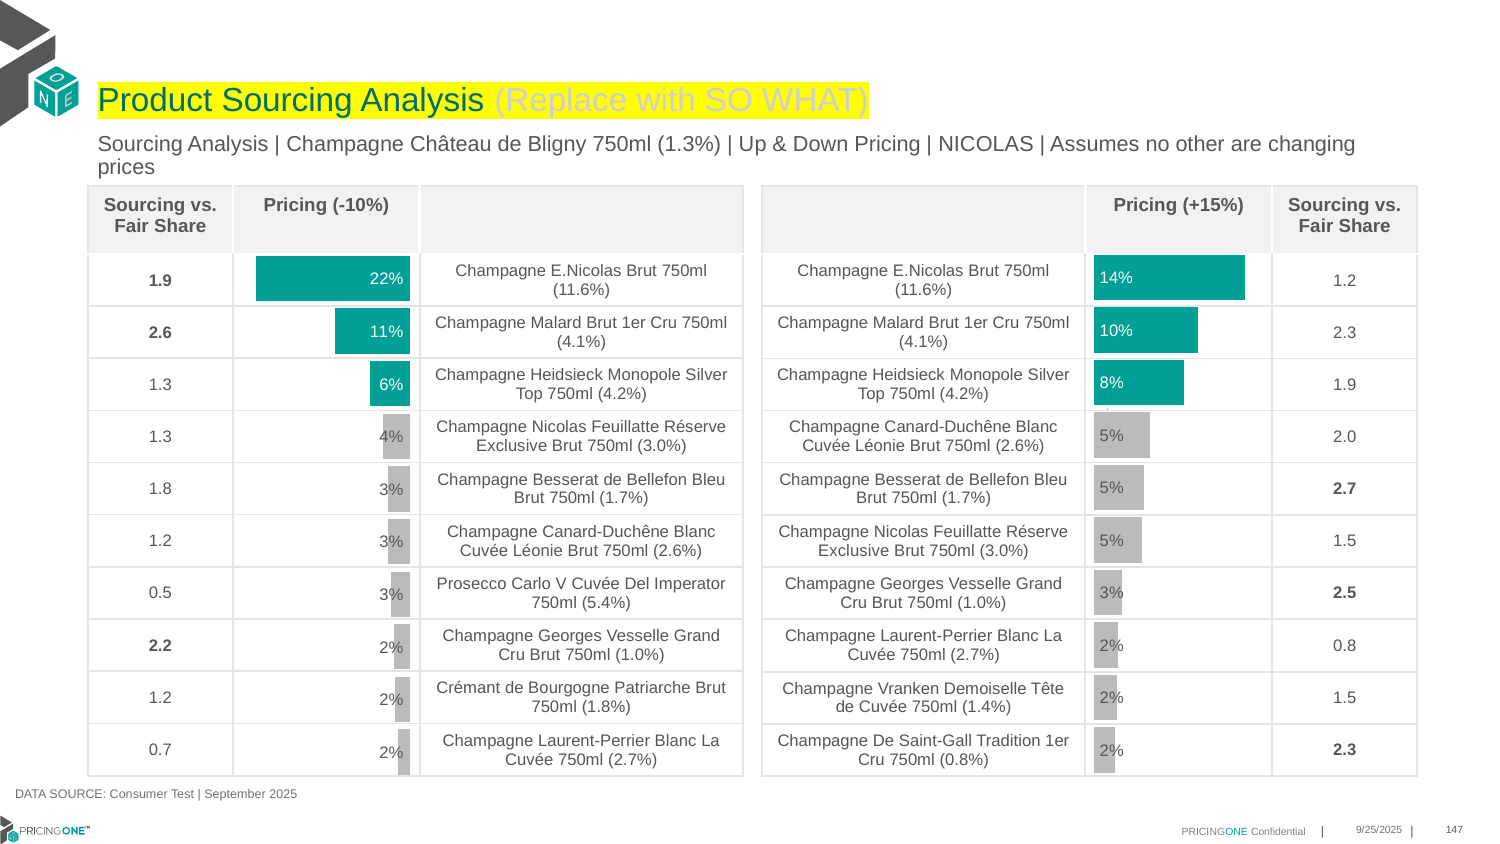

# Product Sourcing Analysis (Replace with SO WHAT)
Sourcing Analysis | Champagne Château de Bligny 750ml (1.3%) | Up & Down Pricing | NICOLAS | Assumes no other are changing prices
| Sourcing vs. Fair Share | Pricing (-10%) |  |
| --- | --- | --- |
| 1.9 |  | Champagne E.Nicolas Brut 750ml (11.6%) |
| 2.6 |  | Champagne Malard Brut 1er Cru 750ml (4.1%) |
| 1.3 |  | Champagne Heidsieck Monopole Silver Top 750ml (4.2%) |
| 1.3 |  | Champagne Nicolas Feuillatte Réserve Exclusive Brut 750ml (3.0%) |
| 1.8 |  | Champagne Besserat de Bellefon Bleu Brut 750ml (1.7%) |
| 1.2 |  | Champagne Canard-Duchêne Blanc Cuvée Léonie Brut 750ml (2.6%) |
| 0.5 |  | Prosecco Carlo V Cuvée Del Imperator 750ml (5.4%) |
| 2.2 |  | Champagne Georges Vesselle Grand Cru Brut 750ml (1.0%) |
| 1.2 |  | Crémant de Bourgogne Patriarche Brut 750ml (1.8%) |
| 0.7 |  | Champagne Laurent-Perrier Blanc La Cuvée 750ml (2.7%) |
|  | Pricing (+15%) | Sourcing vs. Fair Share |
| --- | --- | --- |
| Champagne E.Nicolas Brut 750ml (11.6%) |  | 1.2 |
| Champagne Malard Brut 1er Cru 750ml (4.1%) |  | 2.3 |
| Champagne Heidsieck Monopole Silver Top 750ml (4.2%) |  | 1.9 |
| Champagne Canard-Duchêne Blanc Cuvée Léonie Brut 750ml (2.6%) |  | 2.0 |
| Champagne Besserat de Bellefon Bleu Brut 750ml (1.7%) |  | 2.7 |
| Champagne Nicolas Feuillatte Réserve Exclusive Brut 750ml (3.0%) |  | 1.5 |
| Champagne Georges Vesselle Grand Cru Brut 750ml (1.0%) |  | 2.5 |
| Champagne Laurent-Perrier Blanc La Cuvée 750ml (2.7%) |  | 0.8 |
| Champagne Vranken Demoiselle Tête de Cuvée 750ml (1.4%) |  | 1.5 |
| Champagne De Saint-Gall Tradition 1er Cru 750ml (0.8%) |  | 2.3 |

### Chart

| Category | Champagne Château de Bligny 750ml (1.3%) |
|---|---|
| Champagne E.Nicolas Brut 750ml (11.6%) | 0.13955431690021047 |
| Champagne Malard Brut 1er Cru 750ml (4.1%) | 0.09672523114055225 |
| Champagne Heidsieck Monopole Silver Top 750ml (4.2%) | 0.08362904890956166 |
| Champagne Canard-Duchêne Blanc Cuvée Léonie Brut 750ml (2.6%) | 0.05222832848794748 |
| Champagne Besserat de Bellefon Bleu Brut 750ml (1.7%) | 0.04636388854307026 |
| Champagne Nicolas Feuillatte Réserve Exclusive Brut 750ml (3.0%) | 0.045092180524836975 |
| Champagne Georges Vesselle Grand Cru Brut 750ml (1.0%) | 0.026336771768437996 |
| Champagne Laurent-Perrier Blanc La Cuvée 750ml (2.7%) | 0.022763767708489535 |
| Champagne Vranken Demoiselle Tête de Cuvée 750ml (1.4%) | 0.021848641973514833 |
| Champagne De Saint-Gall Tradition 1er Cru 750ml (0.8%) | 0.019952634395237326 |

### Chart

| Category | Champagne Château de Bligny 750ml (1.3%) |
|---|---|
| Champagne E.Nicolas Brut 750ml (11.6%) | 0.21954890721375211 |
| Champagne Malard Brut 1er Cru 750ml (4.1%) | 0.10711506575480104 |
| Champagne Heidsieck Monopole Silver Top 750ml (4.2%) | 0.05668613653815981 |
| Champagne Nicolas Feuillatte Réserve Exclusive Brut 750ml (3.0%) | 0.03839803009174605 |
| Champagne Besserat de Bellefon Bleu Brut 750ml (1.7%) | 0.03131153608513328 |
| Champagne Canard-Duchêne Blanc Cuvée Léonie Brut 750ml (2.6%) | 0.03107709597791323 |
| Prosecco Carlo V Cuvée Del Imperator 750ml (5.4%) | 0.027620528804744277 |
| Champagne Georges Vesselle Grand Cru Brut 750ml (1.0%) | 0.023683226337330804 |
| Crémant de Bourgogne Patriarche Brut 750ml (1.8%) | 0.021956261138920744 |
| Champagne Laurent-Perrier Blanc La Cuvée 750ml (2.7%) | 0.018176875724820088 |
DATA SOURCE: Consumer Test | September 2025

9/25/2025
147